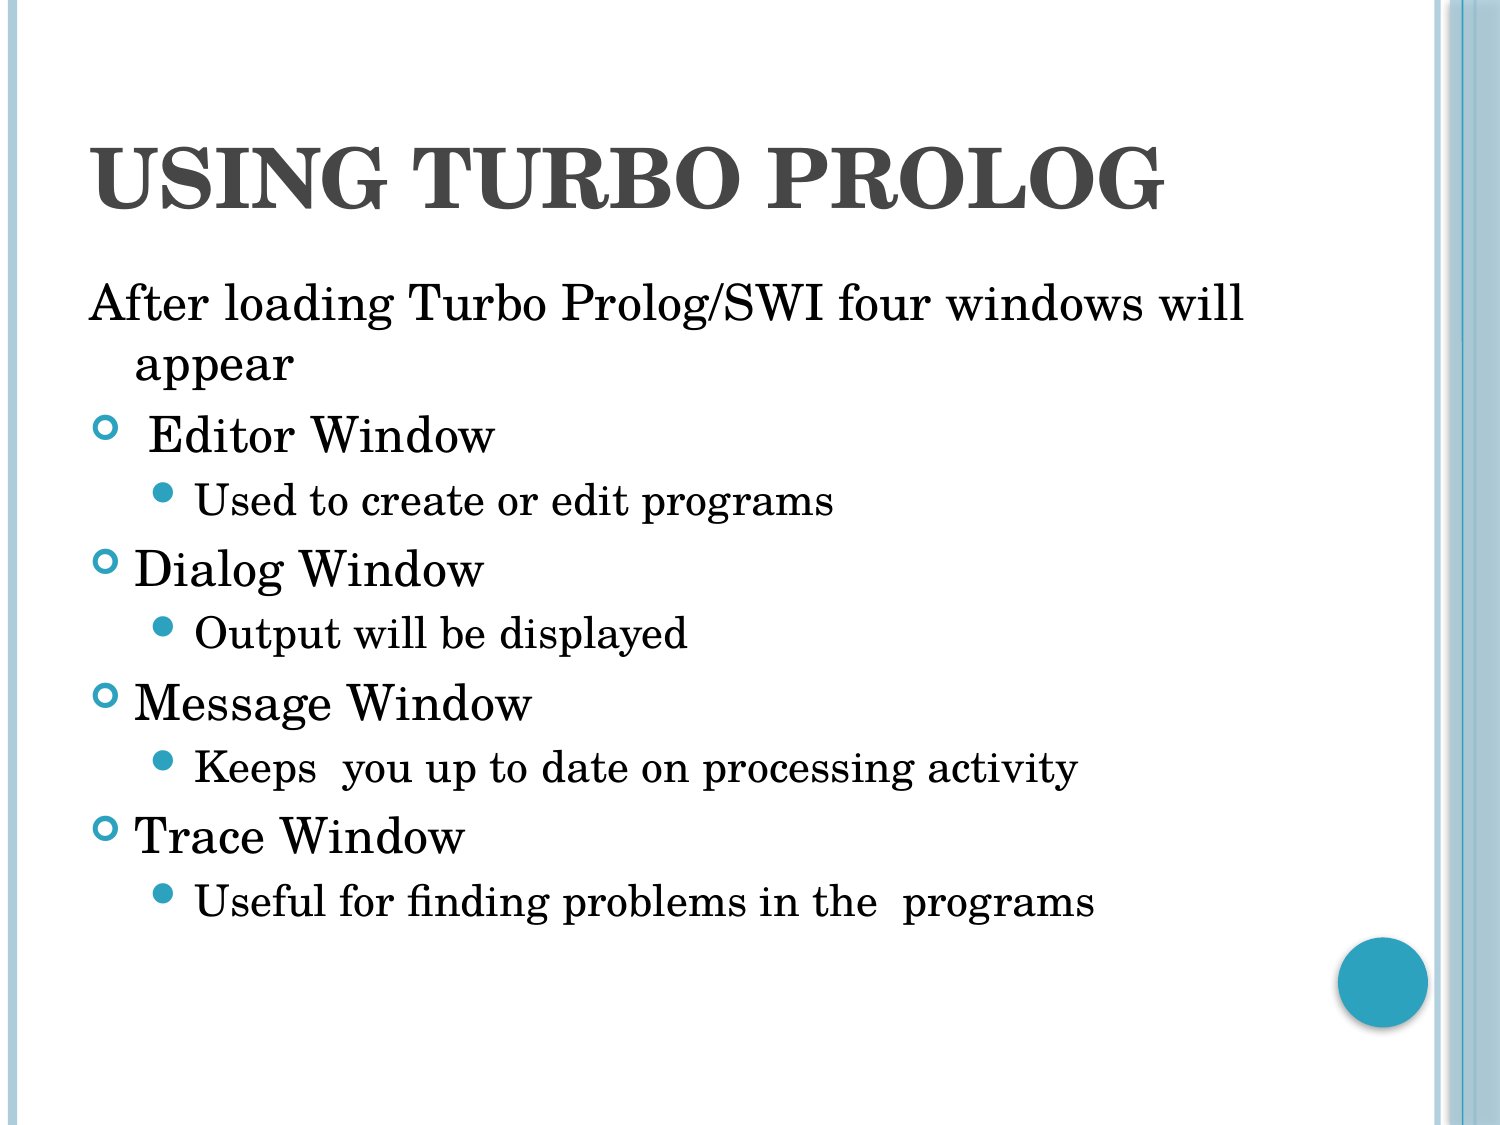

# Using Turbo Prolog
After loading Turbo Prolog/SWI four windows will appear
 Editor Window
Used to create or edit programs
Dialog Window
Output will be displayed
Message Window
Keeps  you up to date on processing activity
Trace Window
Useful for finding problems in the  programs